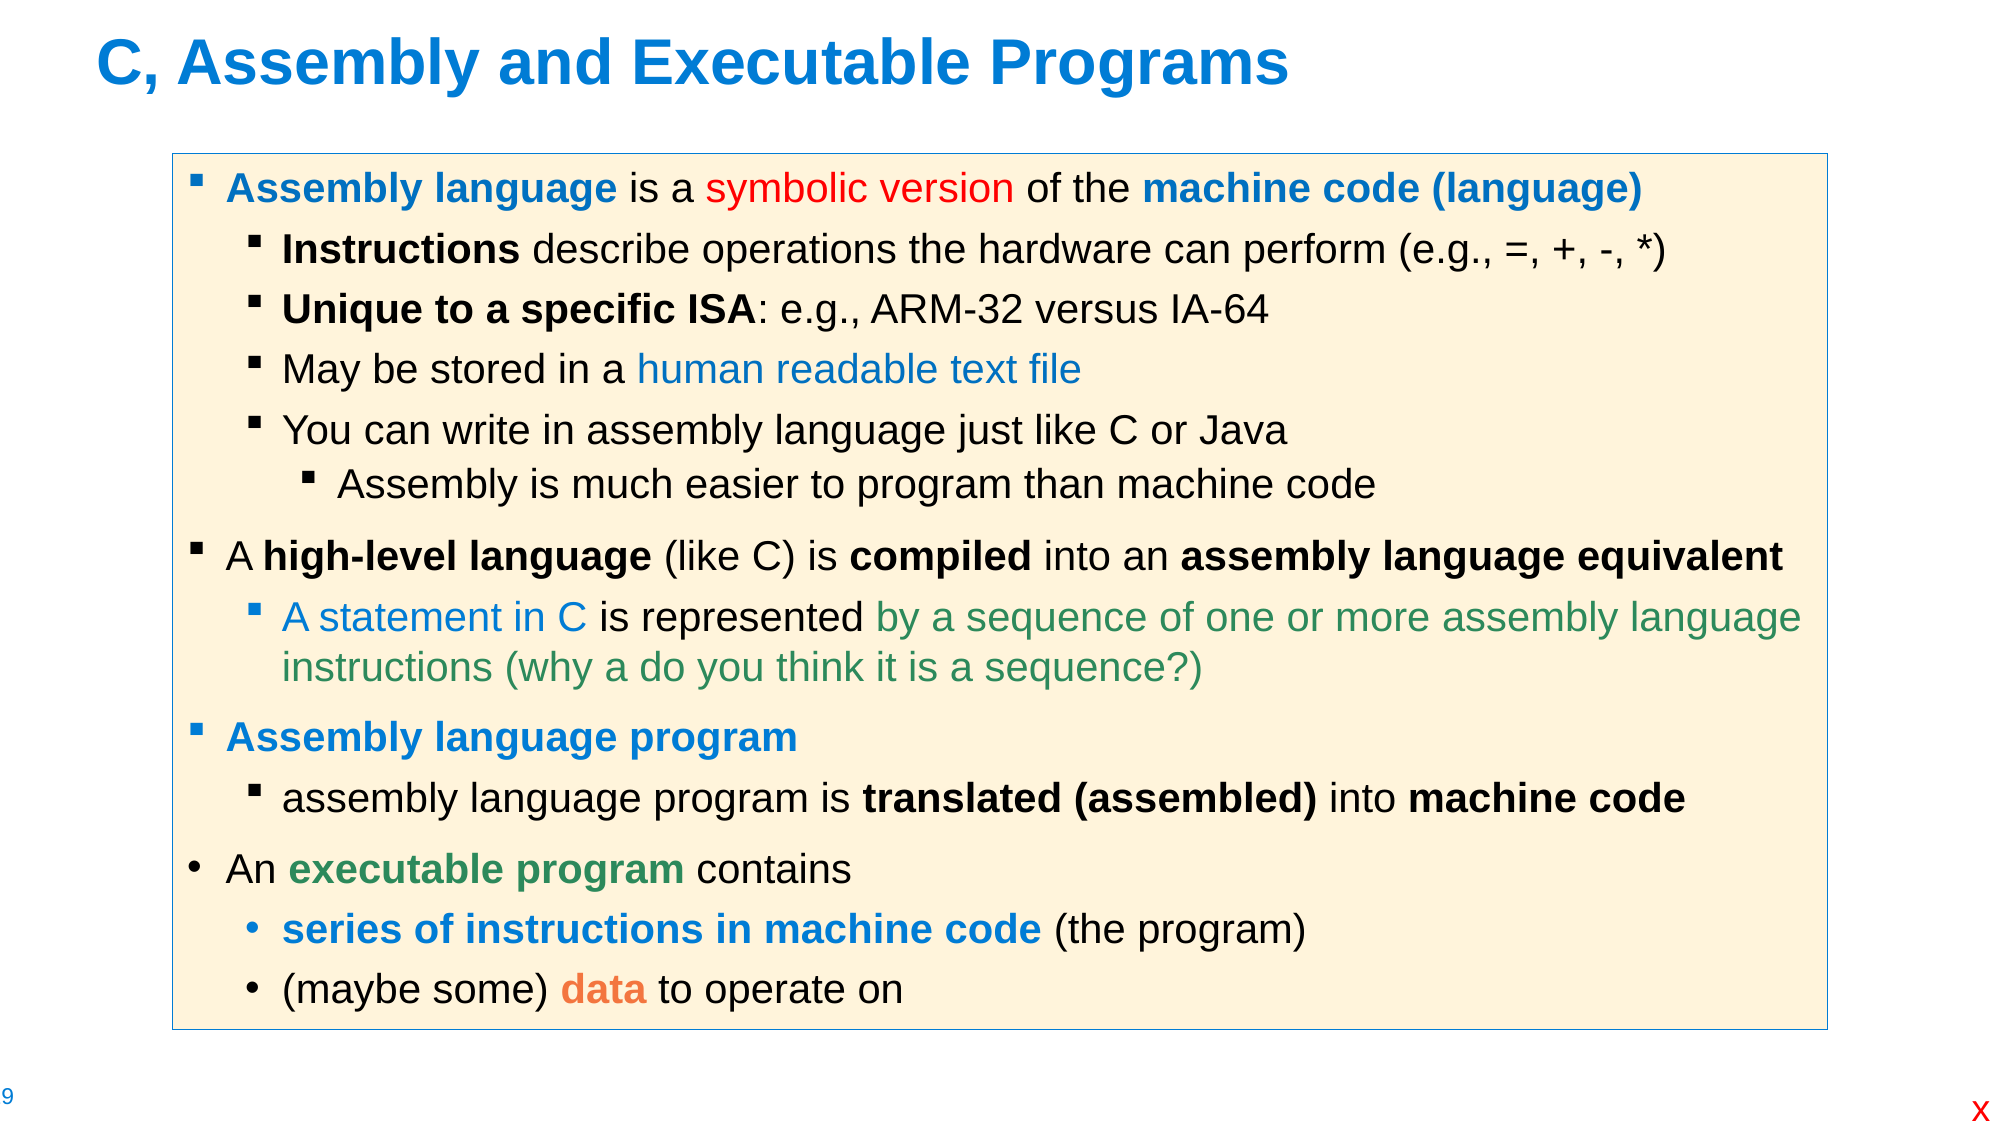

# C, Assembly and Executable Programs
Assembly language is a symbolic version of the machine code (language)
Instructions describe operations the hardware can perform (e.g., =, +, -, *)
Unique to a specific ISA: e.g., ARM-32 versus IA-64
May be stored in a human readable text file
You can write in assembly language just like C or Java
Assembly is much easier to program than machine code
A high-level language (like C) is compiled into an assembly language equivalent
A statement in C is represented by a sequence of one or more assembly language instructions (why a do you think it is a sequence?)
Assembly language program
assembly language program is translated (assembled) into machine code
An executable program contains
series of instructions in machine code (the program)
(maybe some) data to operate on
x